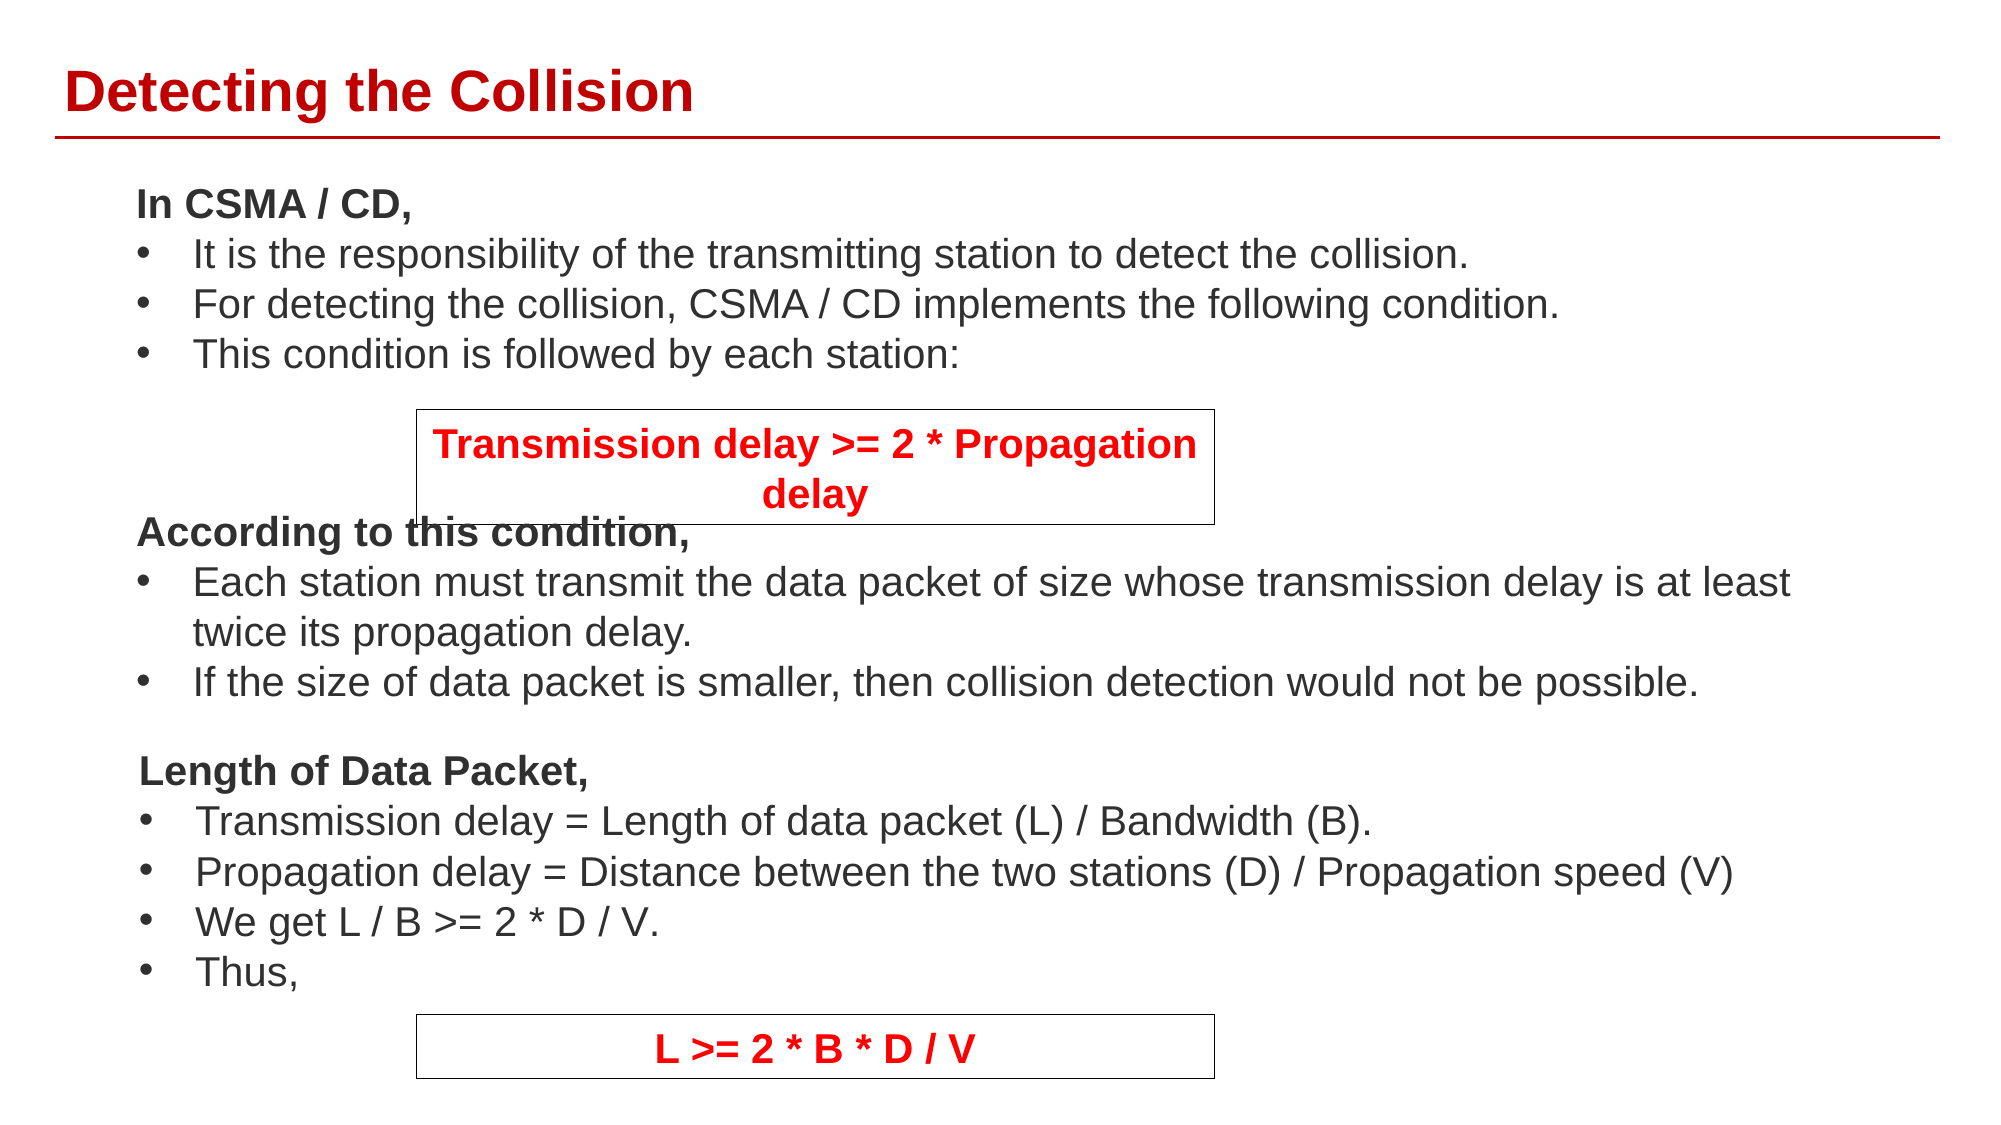

Detecting the Collision
In CSMA / CD,
It is the responsibility of the transmitting station to detect the collision.
For detecting the collision, CSMA / CD implements the following condition.
This condition is followed by each station:
Transmission delay >= 2 * Propagation delay
According to this condition,
Each station must transmit the data packet of size whose transmission delay is at least twice its propagation delay.
If the size of data packet is smaller, then collision detection would not be possible.
Length of Data Packet,
Transmission delay = Length of data packet (L) / Bandwidth (B).
Propagation delay = Distance between the two stations (D) / Propagation speed (V)
We get L / B >= 2 * D / V.
Thus,
L >= 2 * B * D / V